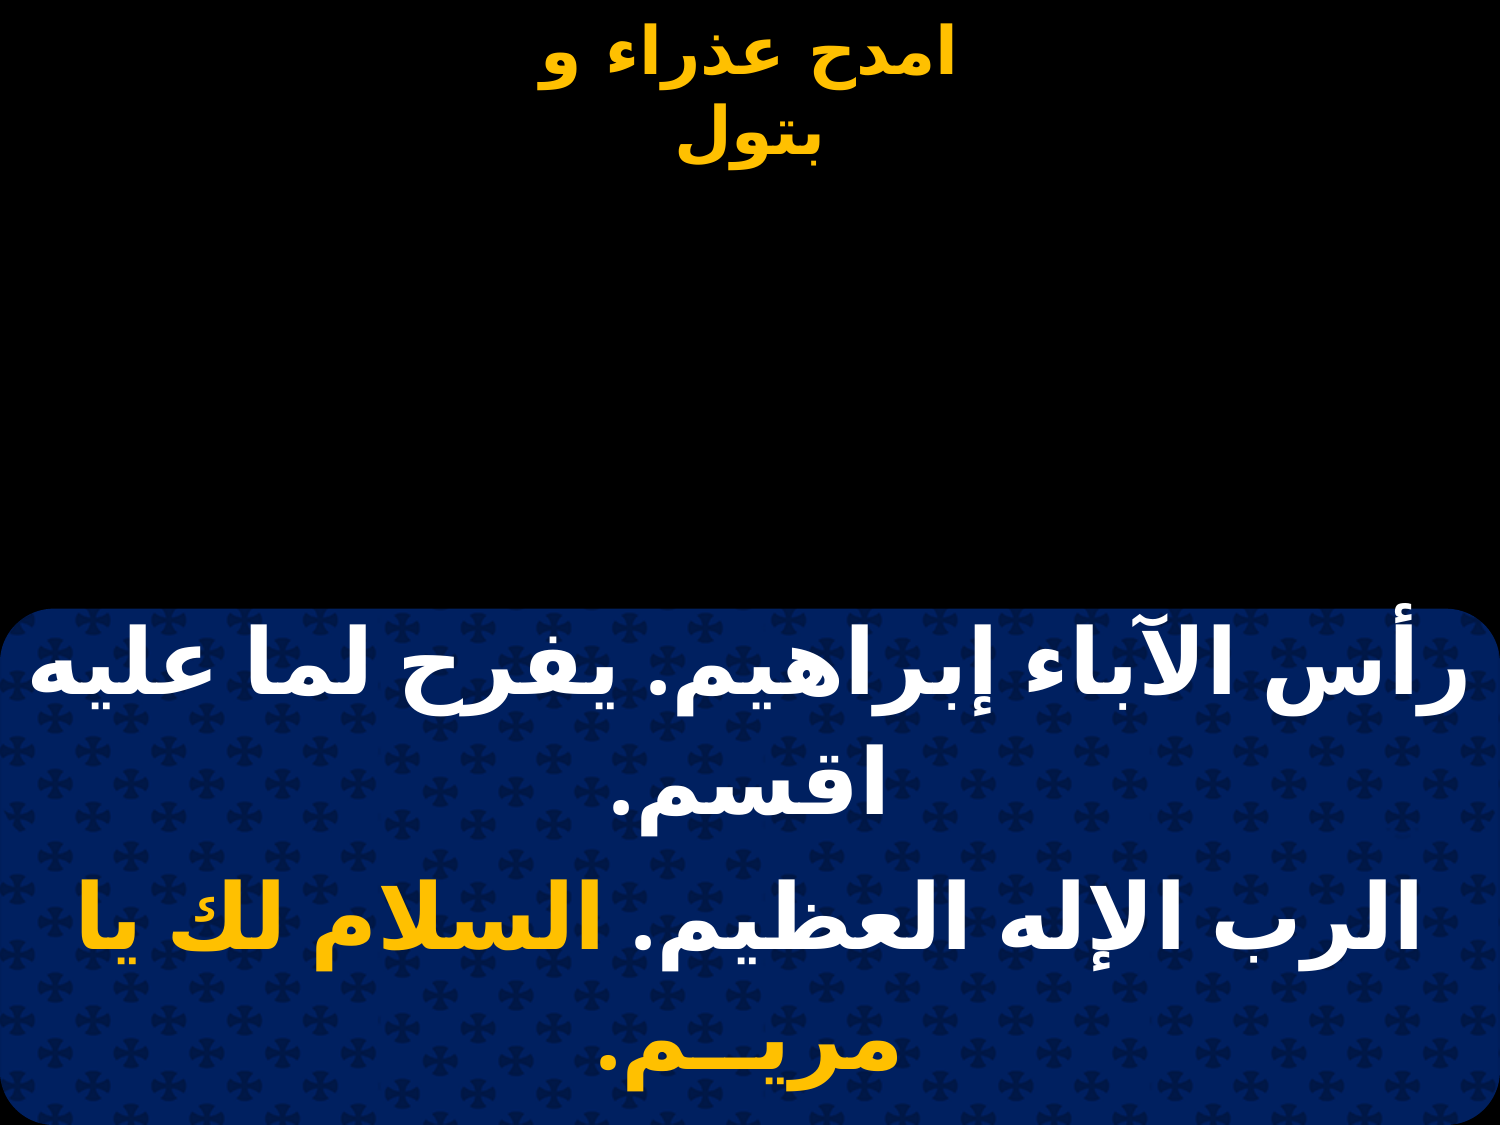

#
| رأس الآباء إبراهيم. يفرح لما عليه اقسم. |
| --- |
| الرب الإله العظيم. السلام لك يا مريــم. |
|  |
| زالت اللعنة عنا والعار. وعُتقنا من بعد عدم. |
| بحلوله في ست الأبكار. السلام لك يا مريــم. |